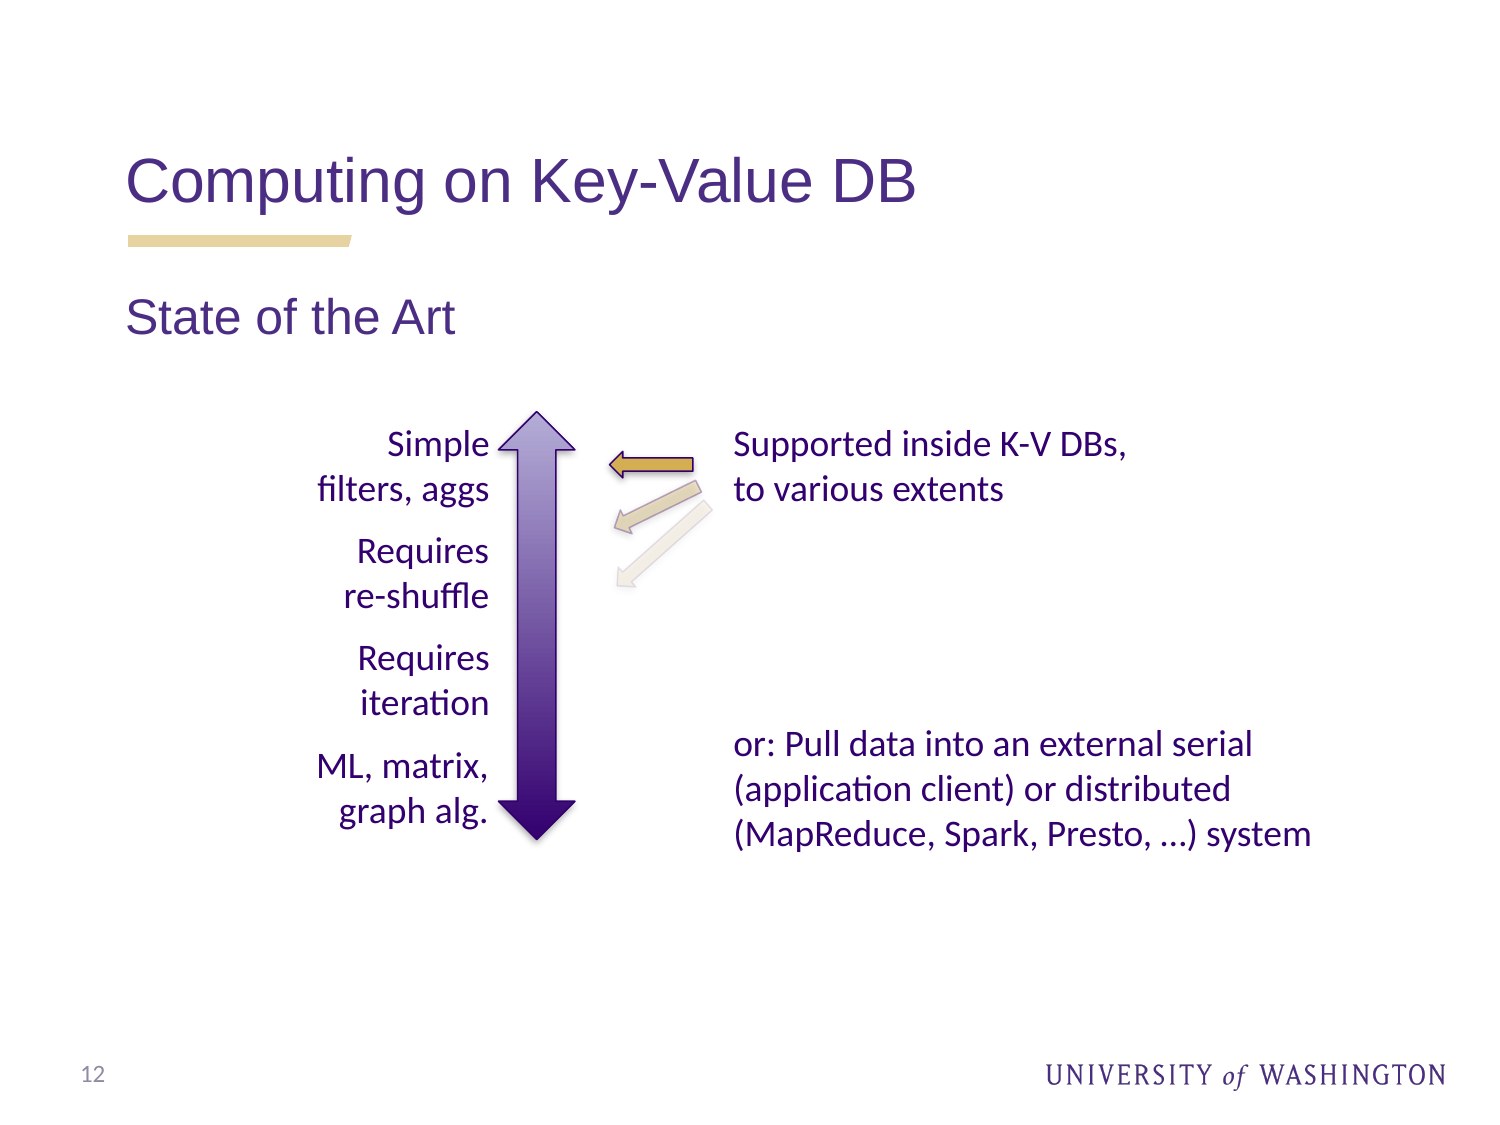

Computing on Key-Value DB
State of the Art
Supported inside K-V DBs, to various extents
Simple
filters, aggs
Requires
re-shuffle

Requires
iteration
ML, matrix,
graph alg.

or: Pull data into an external serial (application client) or distributed (MapReduce, Spark, Presto, …) system
12